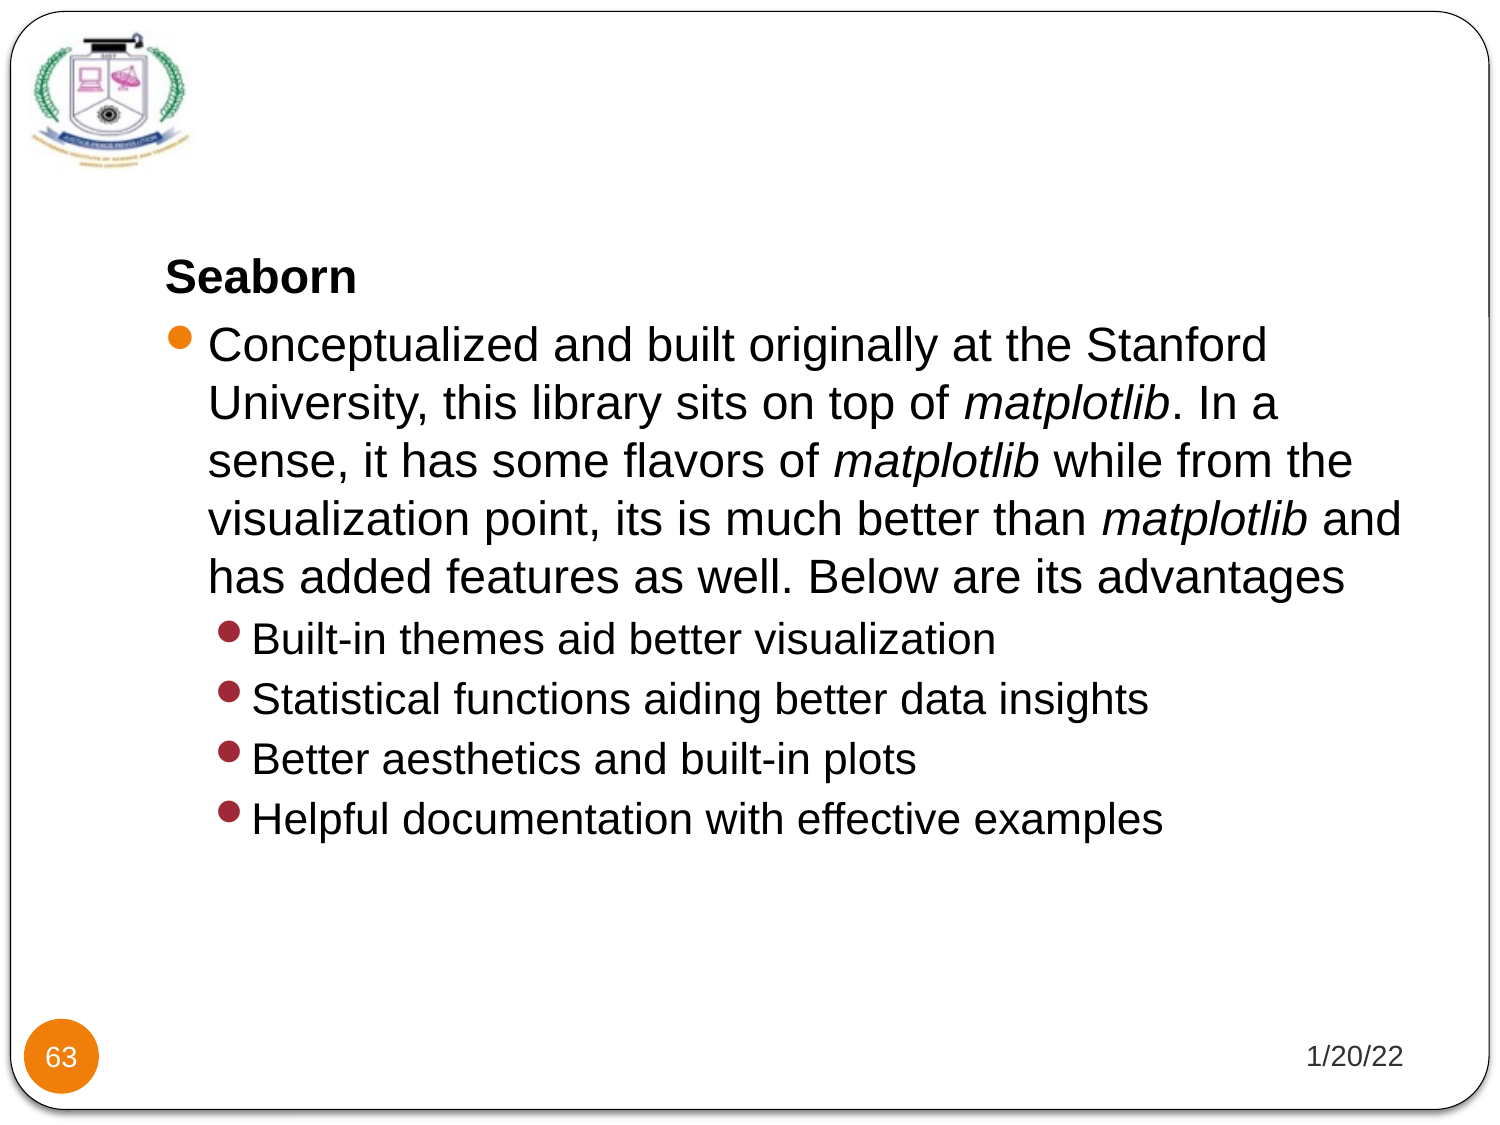

#
Seaborn
Conceptualized and built originally at the Stanford University, this library sits on top of matplotlib. In a sense, it has some flavors of matplotlib while from the visualization point, its is much better than matplotlib and has added features as well. Below are its advantages
Built-in themes aid better visualization
Statistical functions aiding better data insights
Better aesthetics and built-in plots
Helpful documentation with effective examples

1/20/22
63